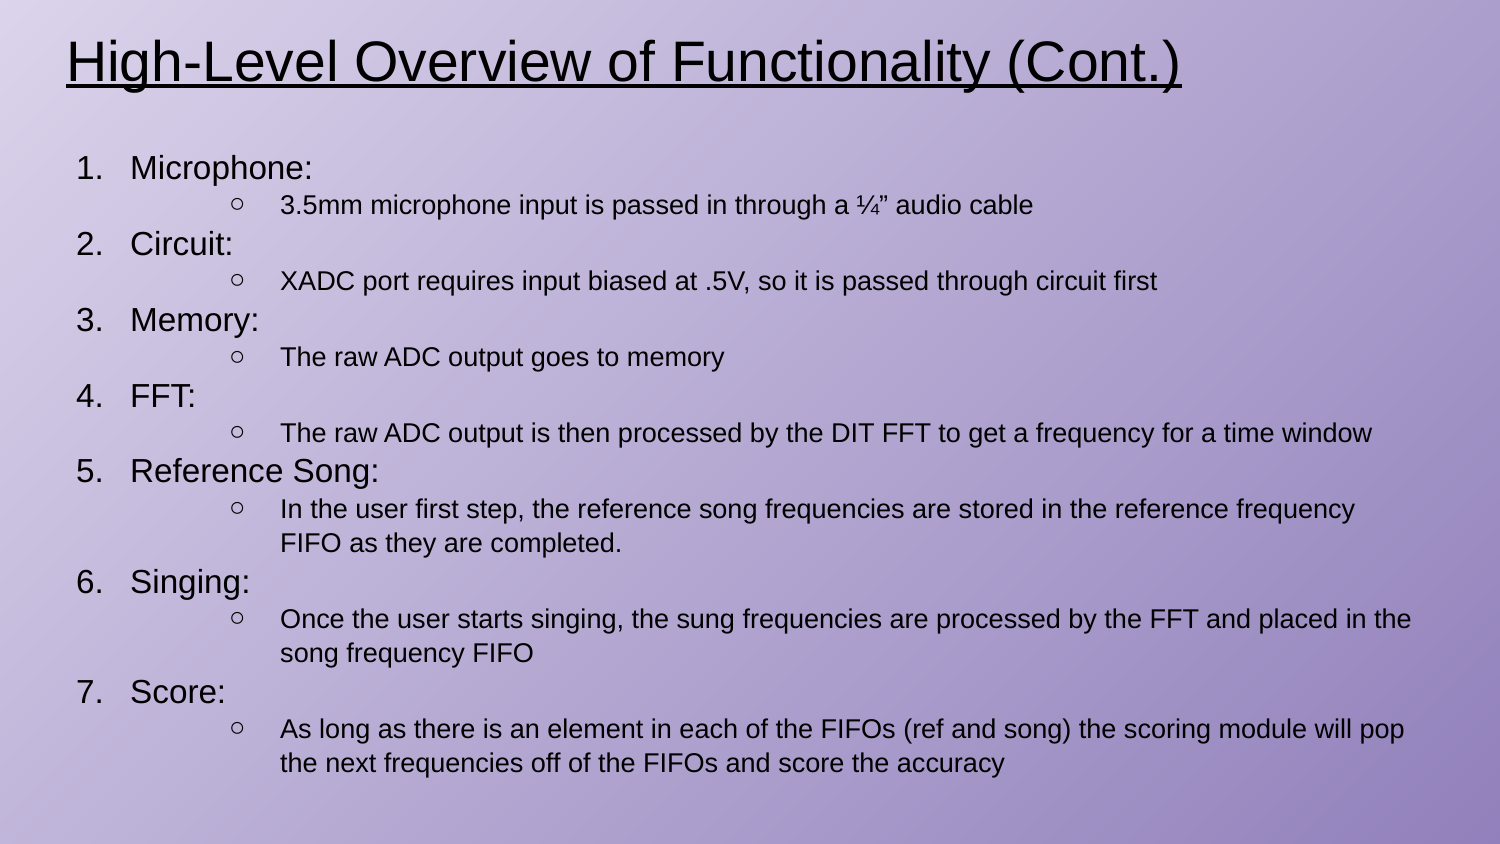

# High-Level Overview of Functionality (Cont.)
Microphone:
3.5mm microphone input is passed in through a ¼” audio cable
Circuit:
XADC port requires input biased at .5V, so it is passed through circuit first
Memory:
The raw ADC output goes to memory
FFT:
The raw ADC output is then processed by the DIT FFT to get a frequency for a time window
Reference Song:
In the user first step, the reference song frequencies are stored in the reference frequency FIFO as they are completed.
Singing:
Once the user starts singing, the sung frequencies are processed by the FFT and placed in the song frequency FIFO
Score:
As long as there is an element in each of the FIFOs (ref and song) the scoring module will pop the next frequencies off of the FIFOs and score the accuracy